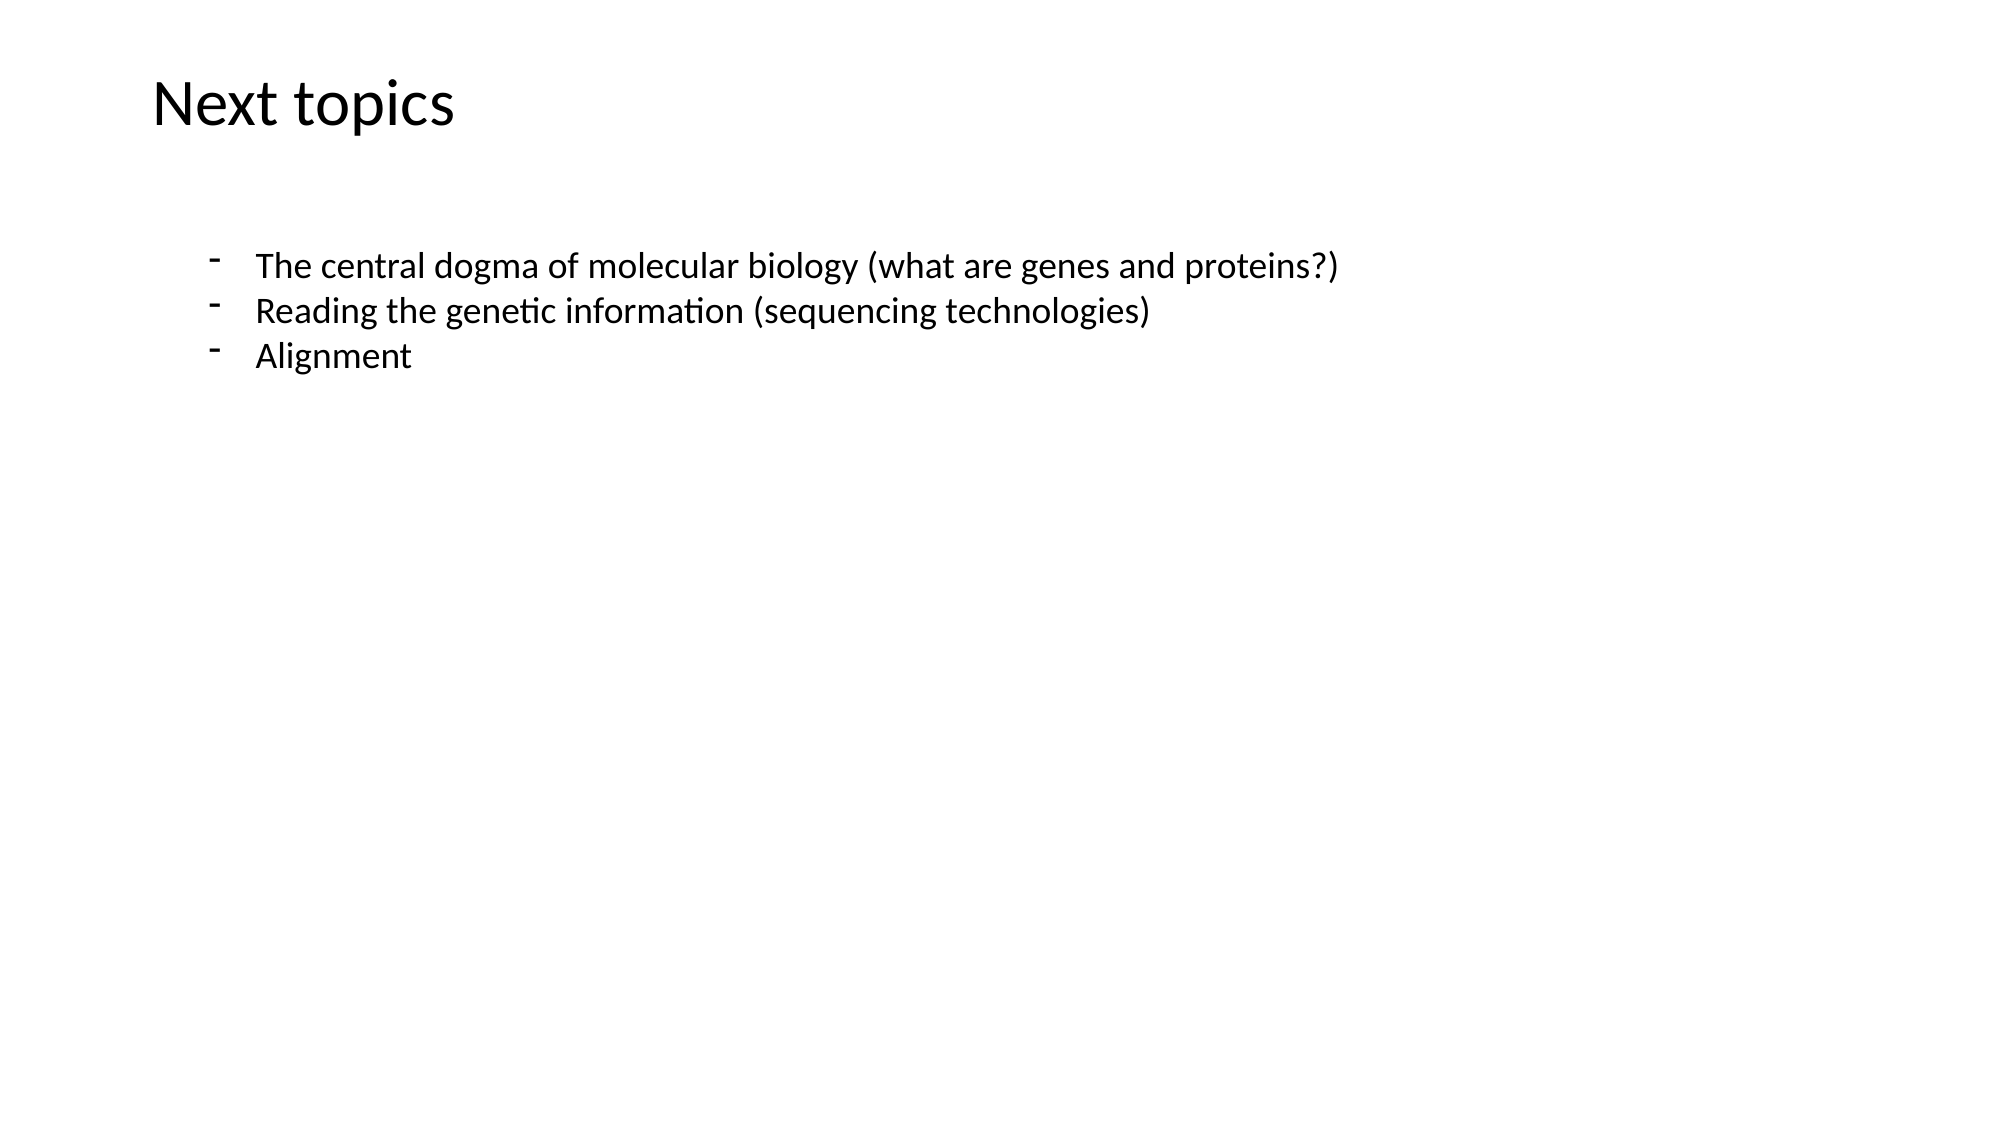

# Next topics
The central dogma of molecular biology (what are genes and proteins?)
Reading the genetic information (sequencing technologies)
Alignment